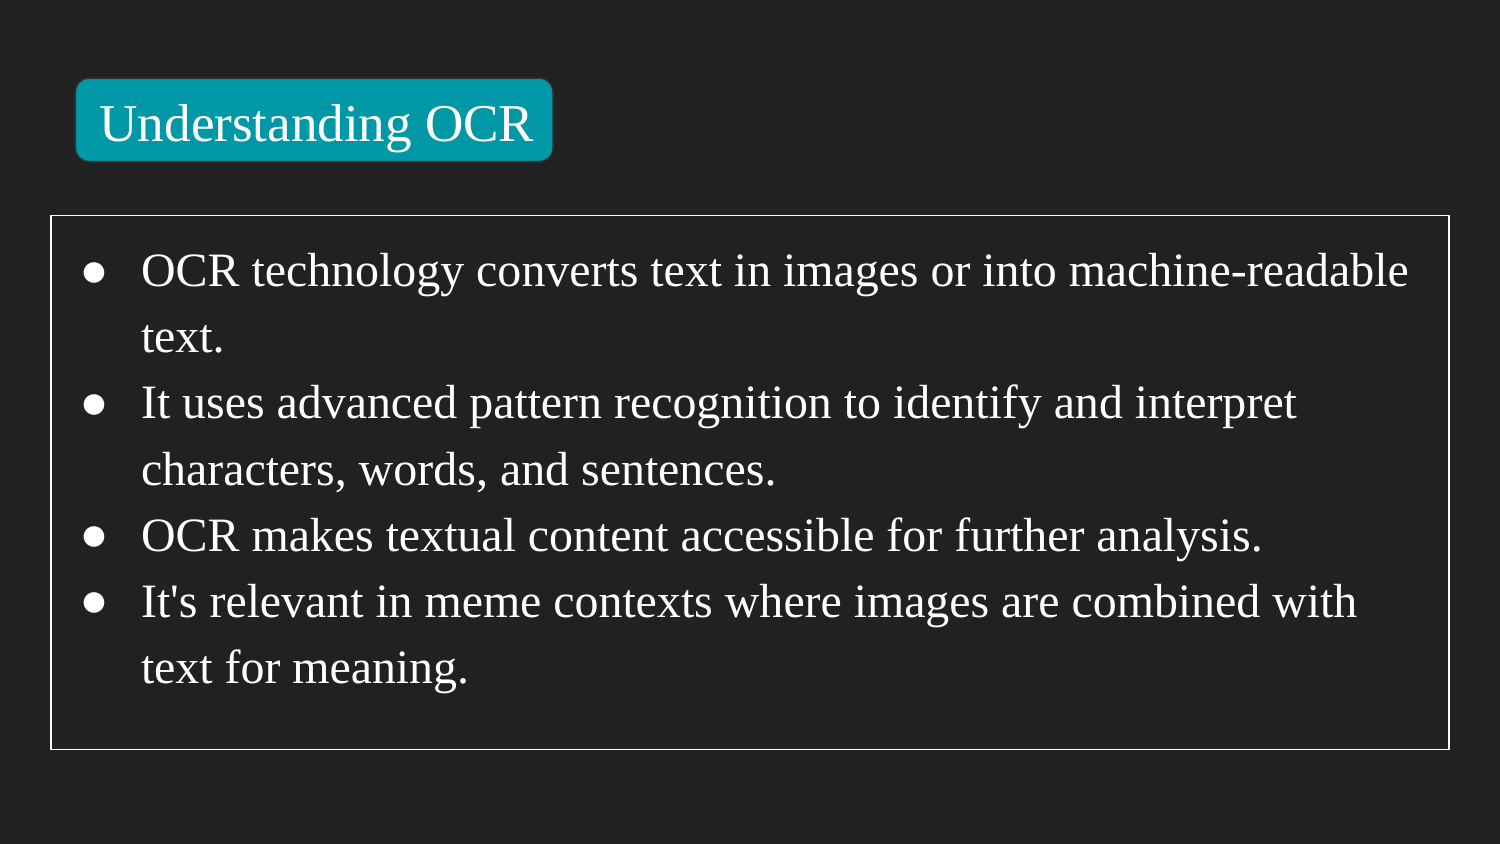

# Understanding OCR

OCR technology converts text in images or into machine-readable text.
It uses advanced pattern recognition to identify and interpret characters, words, and sentences.
OCR makes textual content accessible for further analysis.
It's relevant in meme contexts where images are combined with text for meaning.